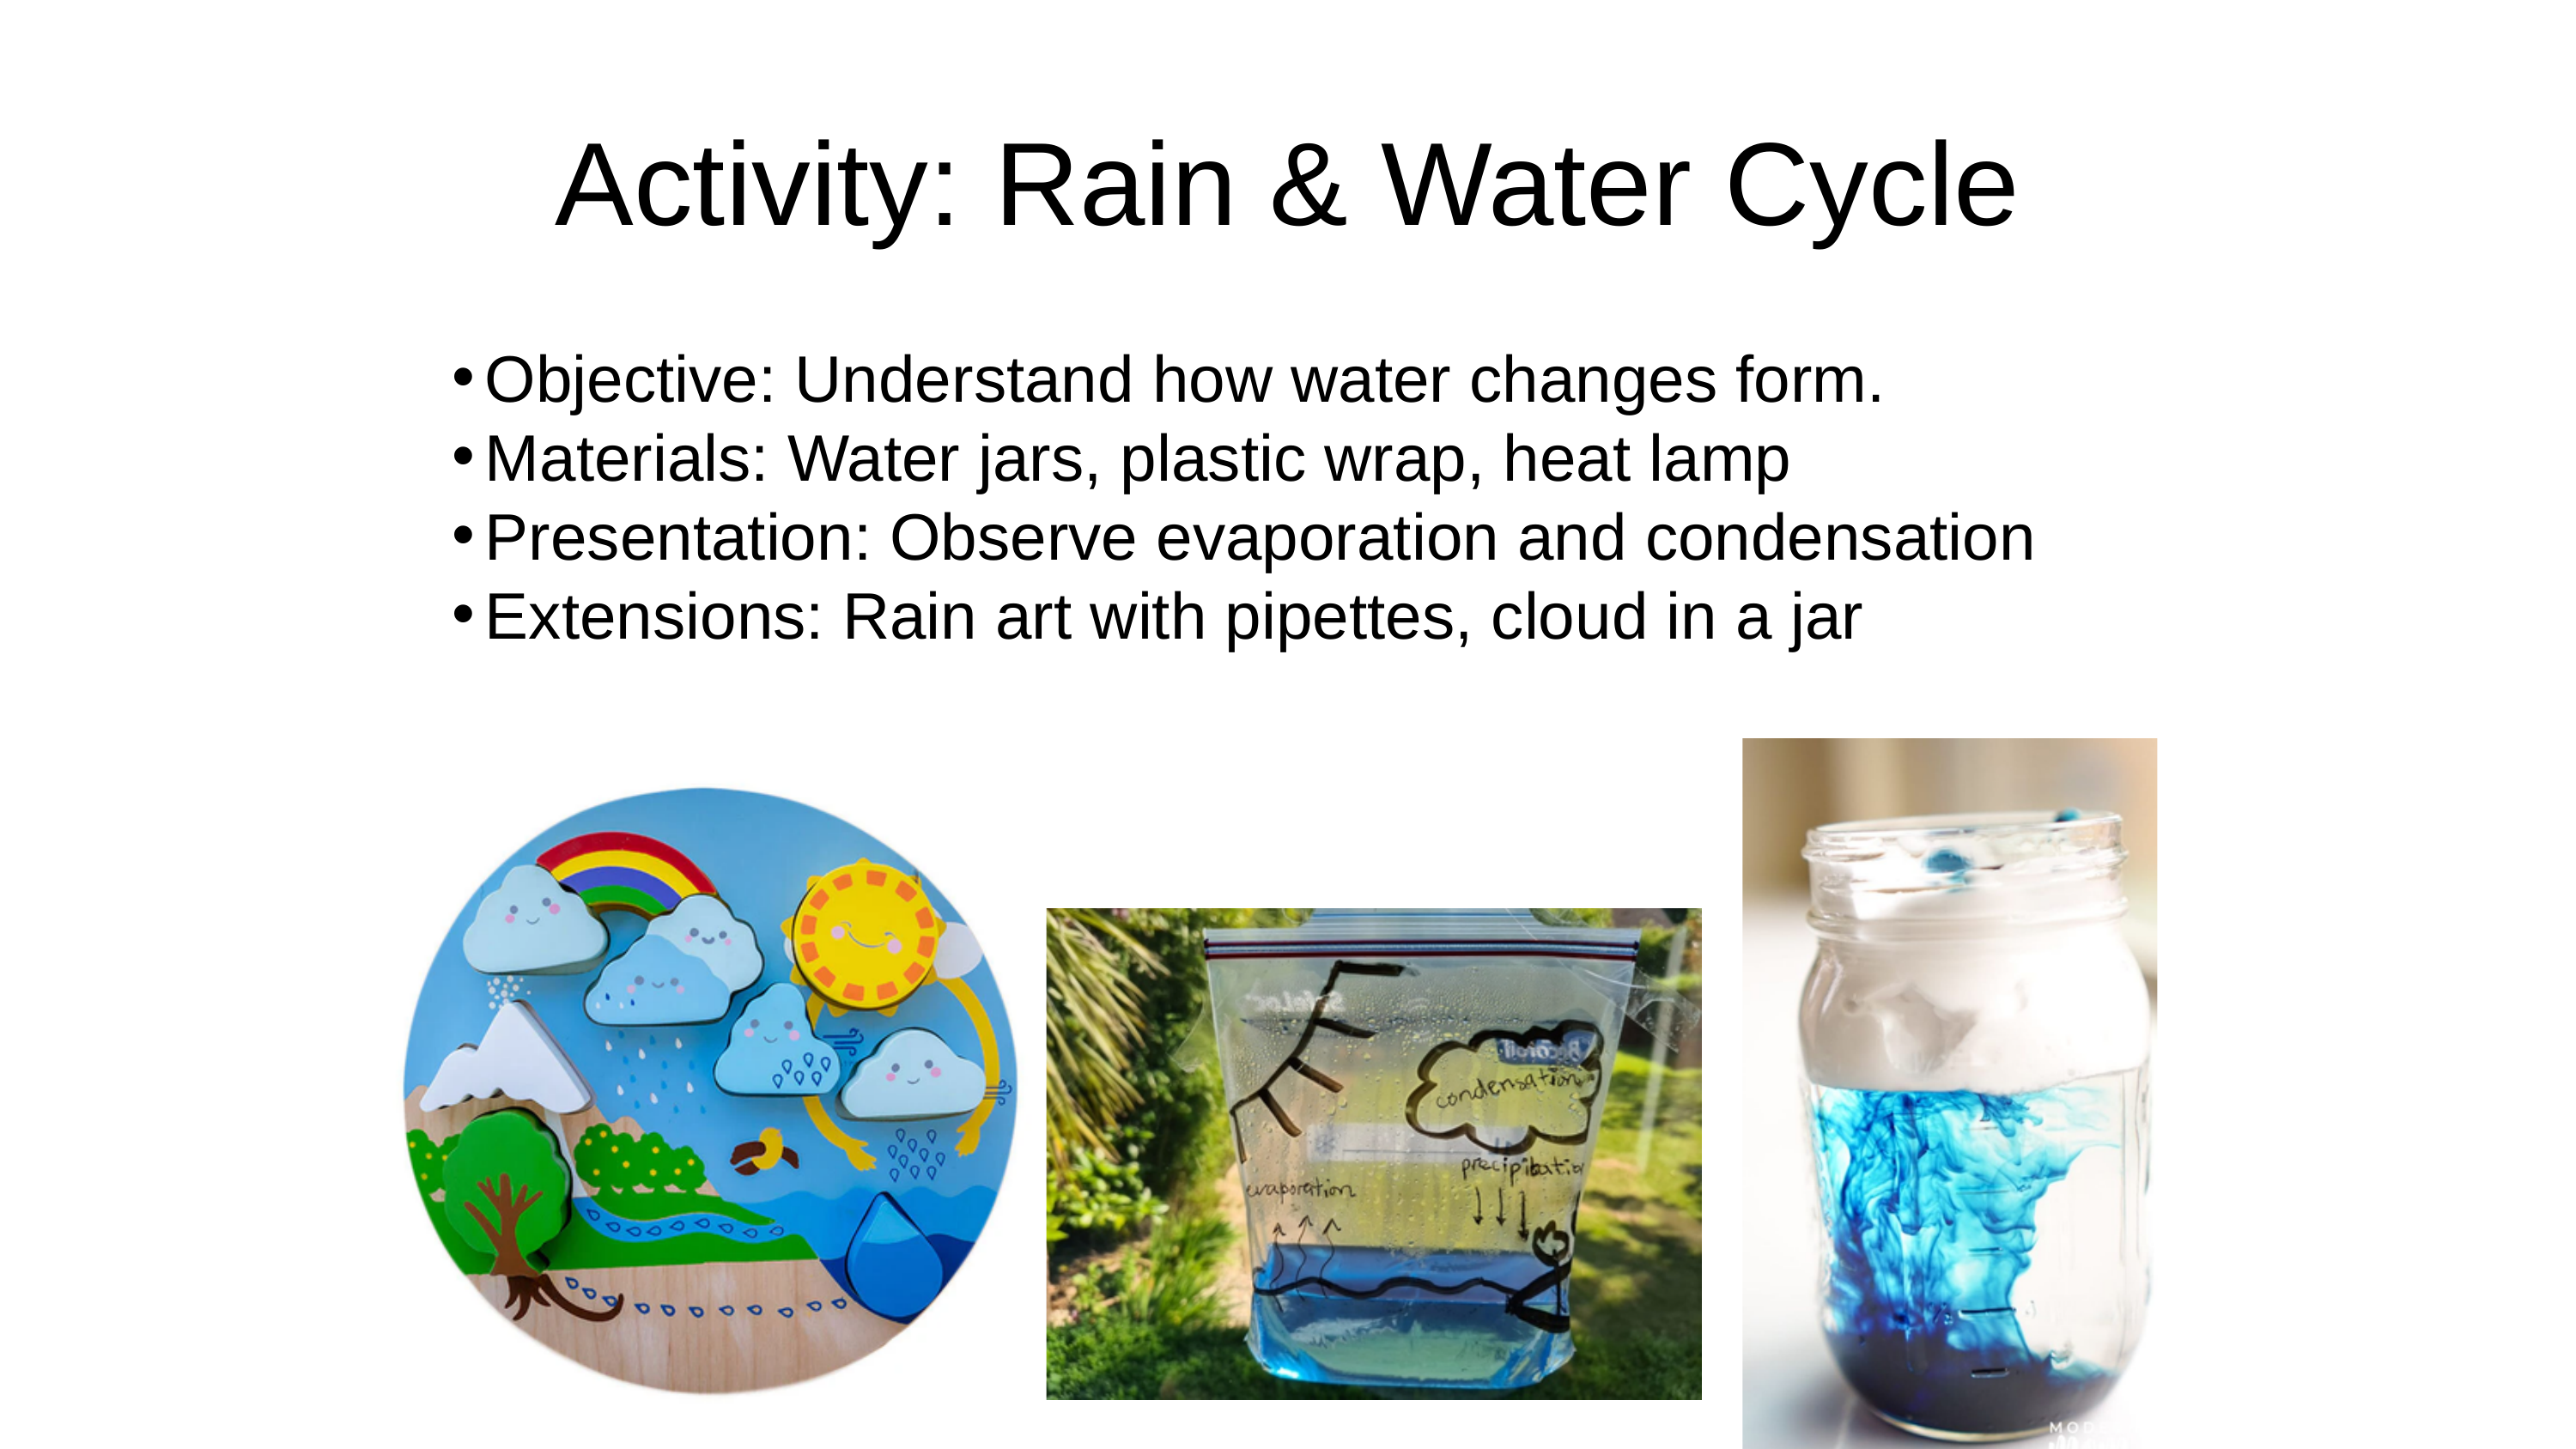

Activity: Rain & Water Cycle

Objective: Understand how water changes form.
Materials: Water jars, plastic wrap, heat lamp
Presentation: Observe evaporation and condensation
Extensions: Rain art with pipettes, cloud in a jar